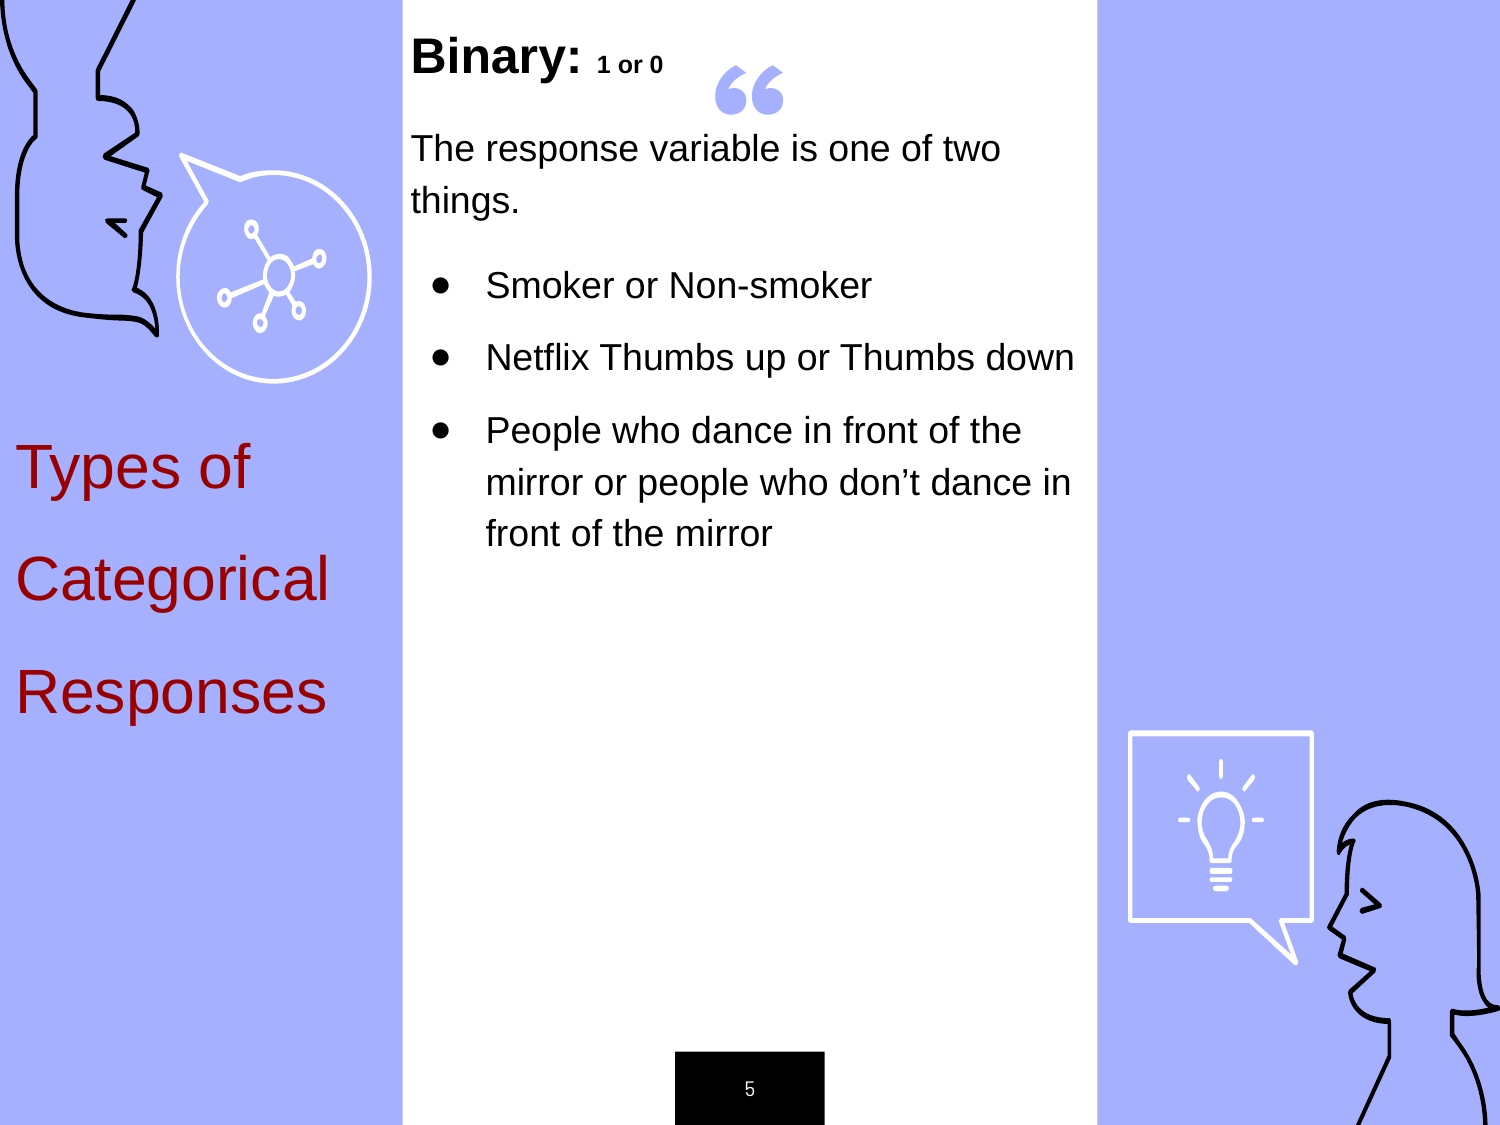

Binary: 1 or 0
The response variable is one of two things.
Smoker or Non-smoker
Netflix Thumbs up or Thumbs down
People who dance in front of the mirror or people who don’t dance in front of the mirror

Types of Categorical Responses

5